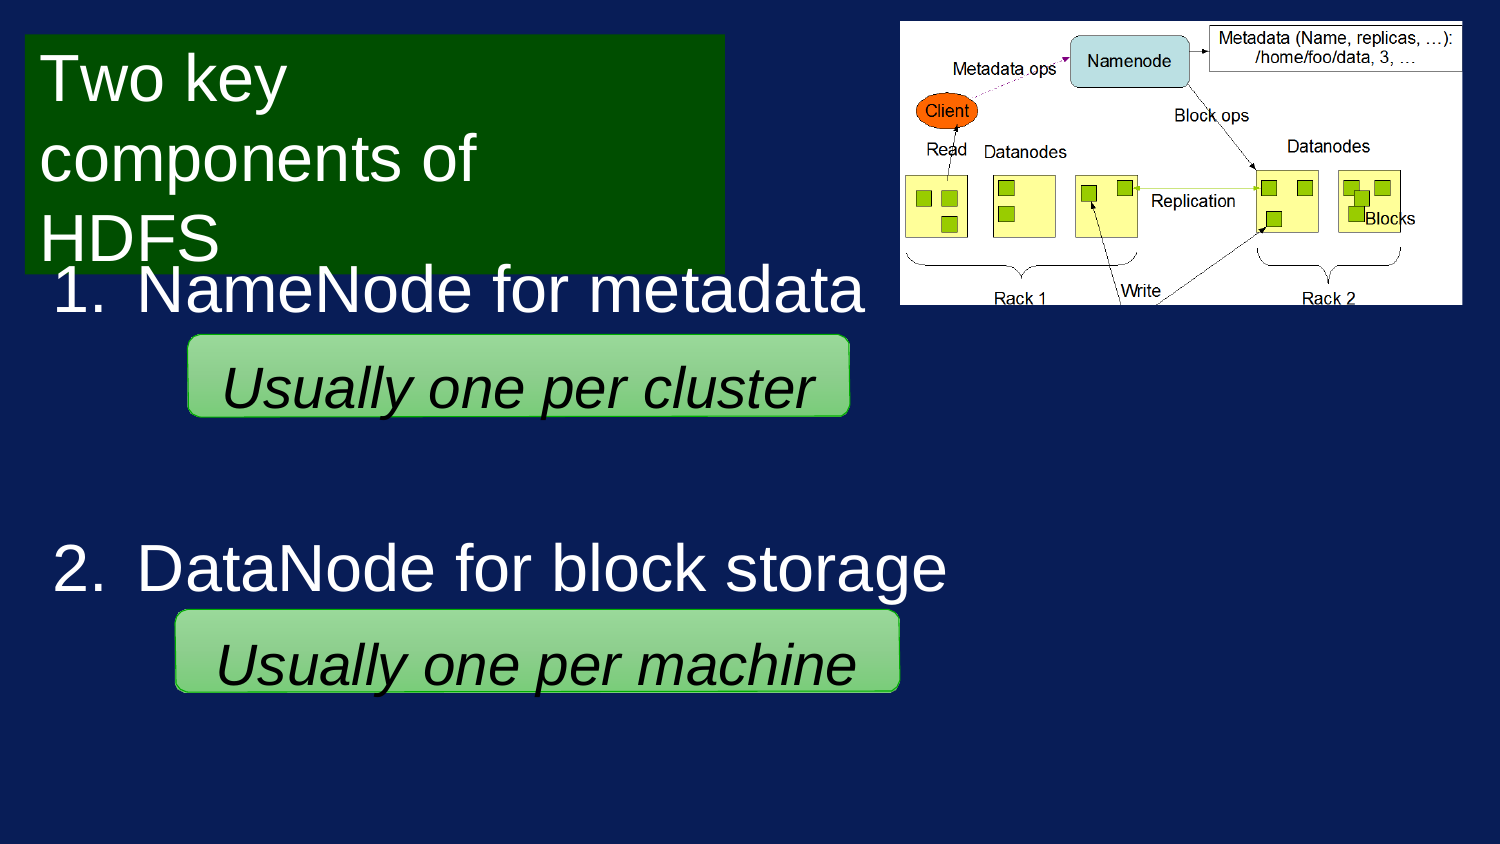

# Two key components of HDFS
NameNode for metadata
Usually one per cluster

DataNode for block storage
Usually one per machine